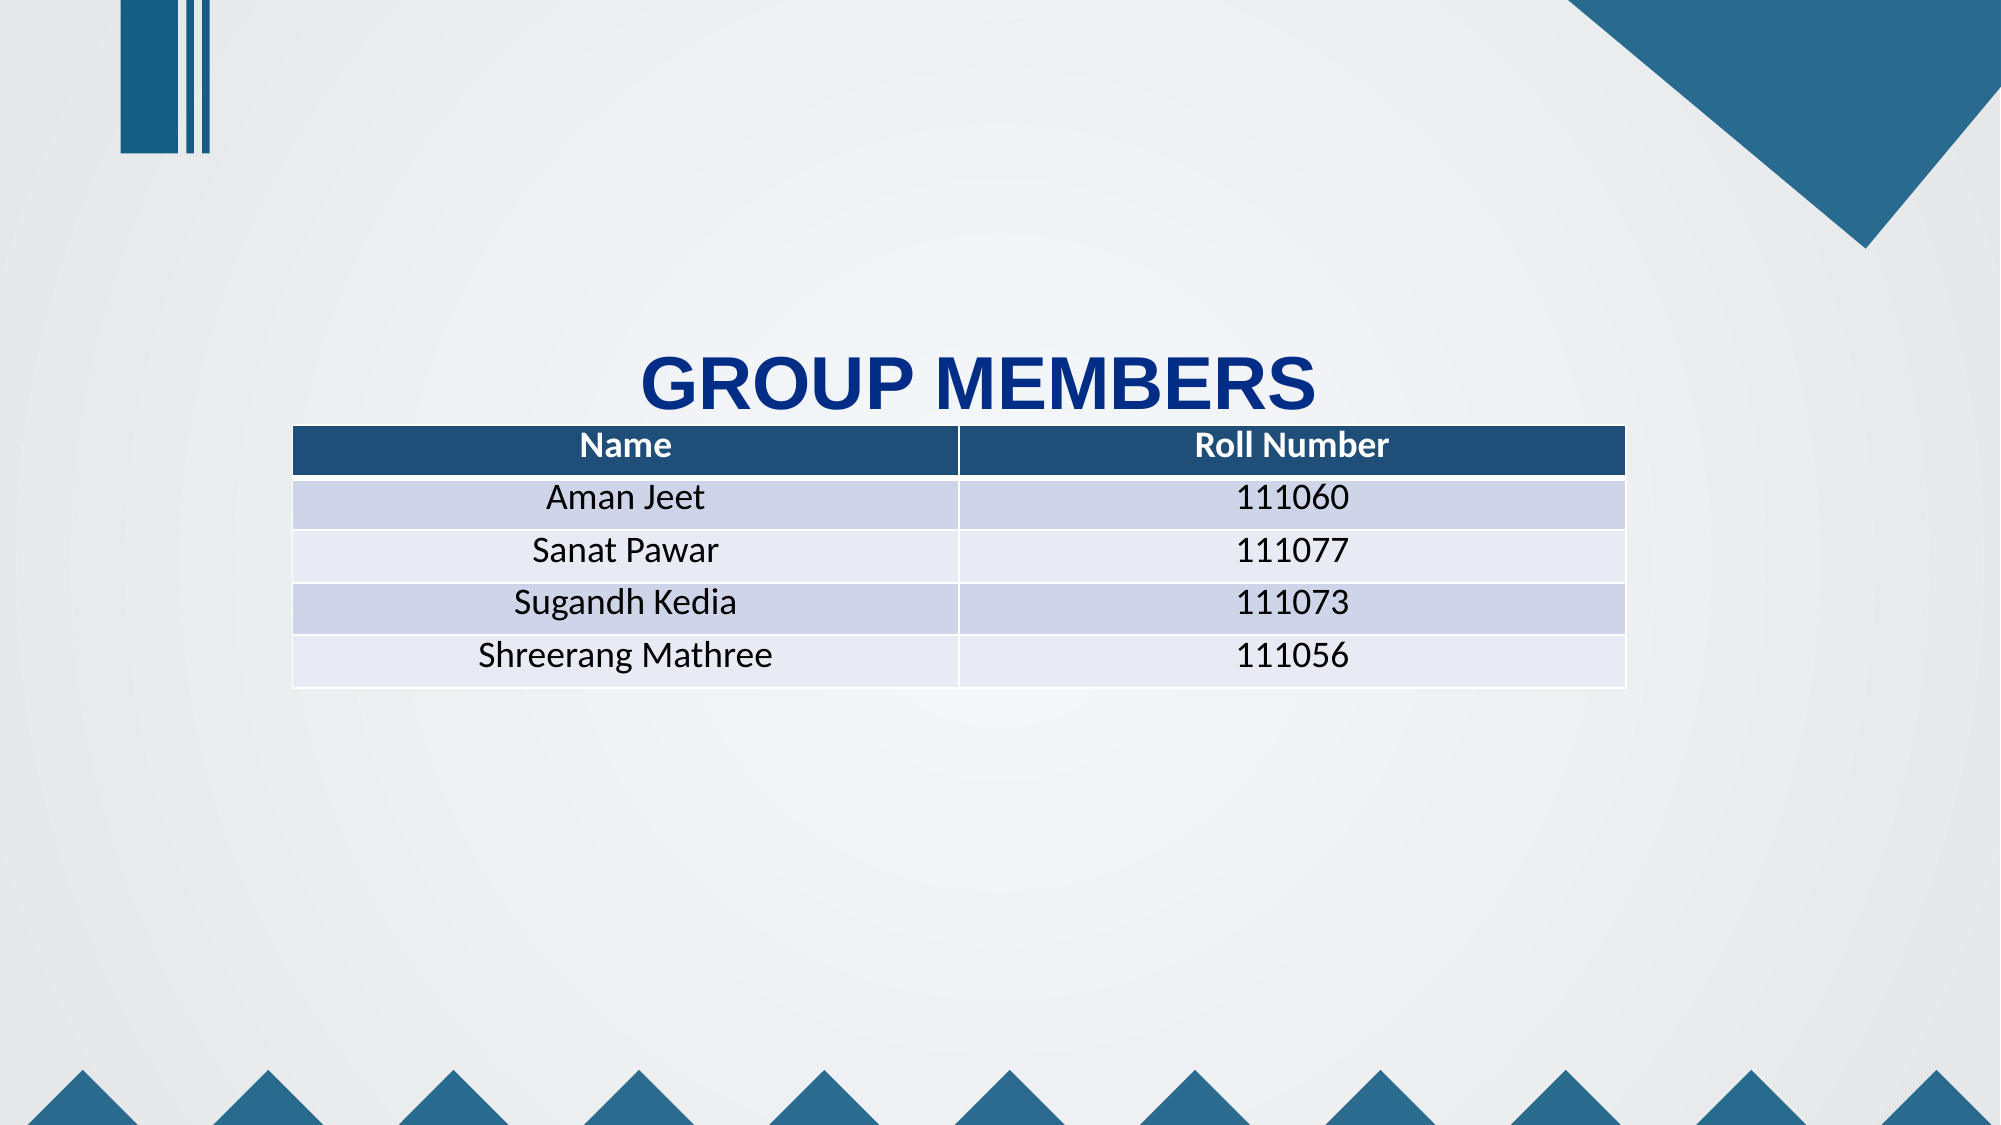

GROUP MEMBERS
| Name | Roll Number |
| --- | --- |
| Aman Jeet | 111060 |
| Sanat Pawar | 111077 |
| Sugandh Kedia | 111073 |
| Shreerang Mathree | 111056 |